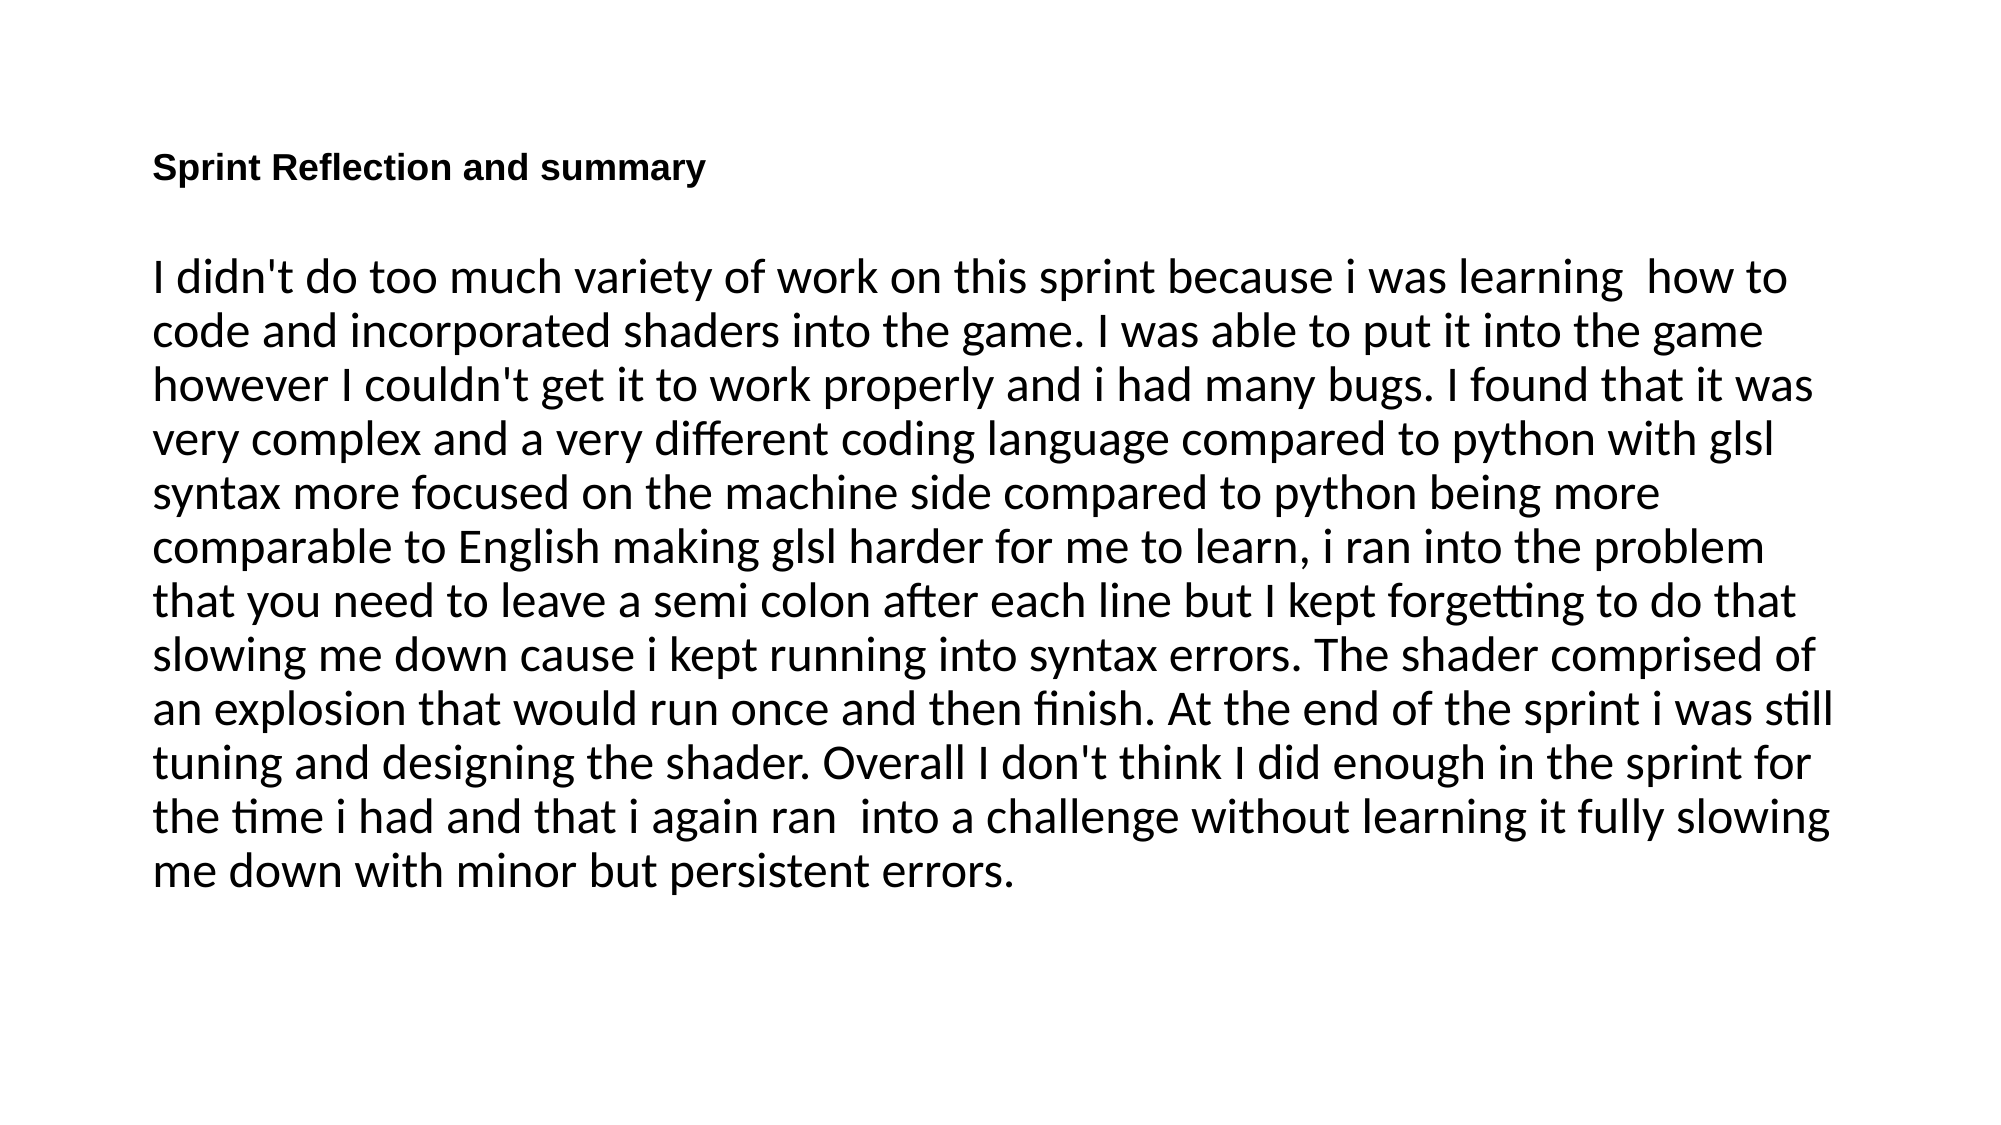

# Sprint Reflection and summary
I didn't do too much variety of work on this sprint because i was learning  how to code and incorporated shaders into the game. I was able to put it into the game however I couldn't get it to work properly and i had many bugs. I found that it was very complex and a very different coding language compared to python with glsl syntax more focused on the machine side compared to python being more comparable to English making glsl harder for me to learn, i ran into the problem that you need to leave a semi colon after each line but I kept forgetting to do that slowing me down cause i kept running into syntax errors. The shader comprised of an explosion that would run once and then finish. At the end of the sprint i was still tuning and designing the shader. Overall I don't think I did enough in the sprint for the time i had and that i again ran  into a challenge without learning it fully slowing me down with minor but persistent errors.